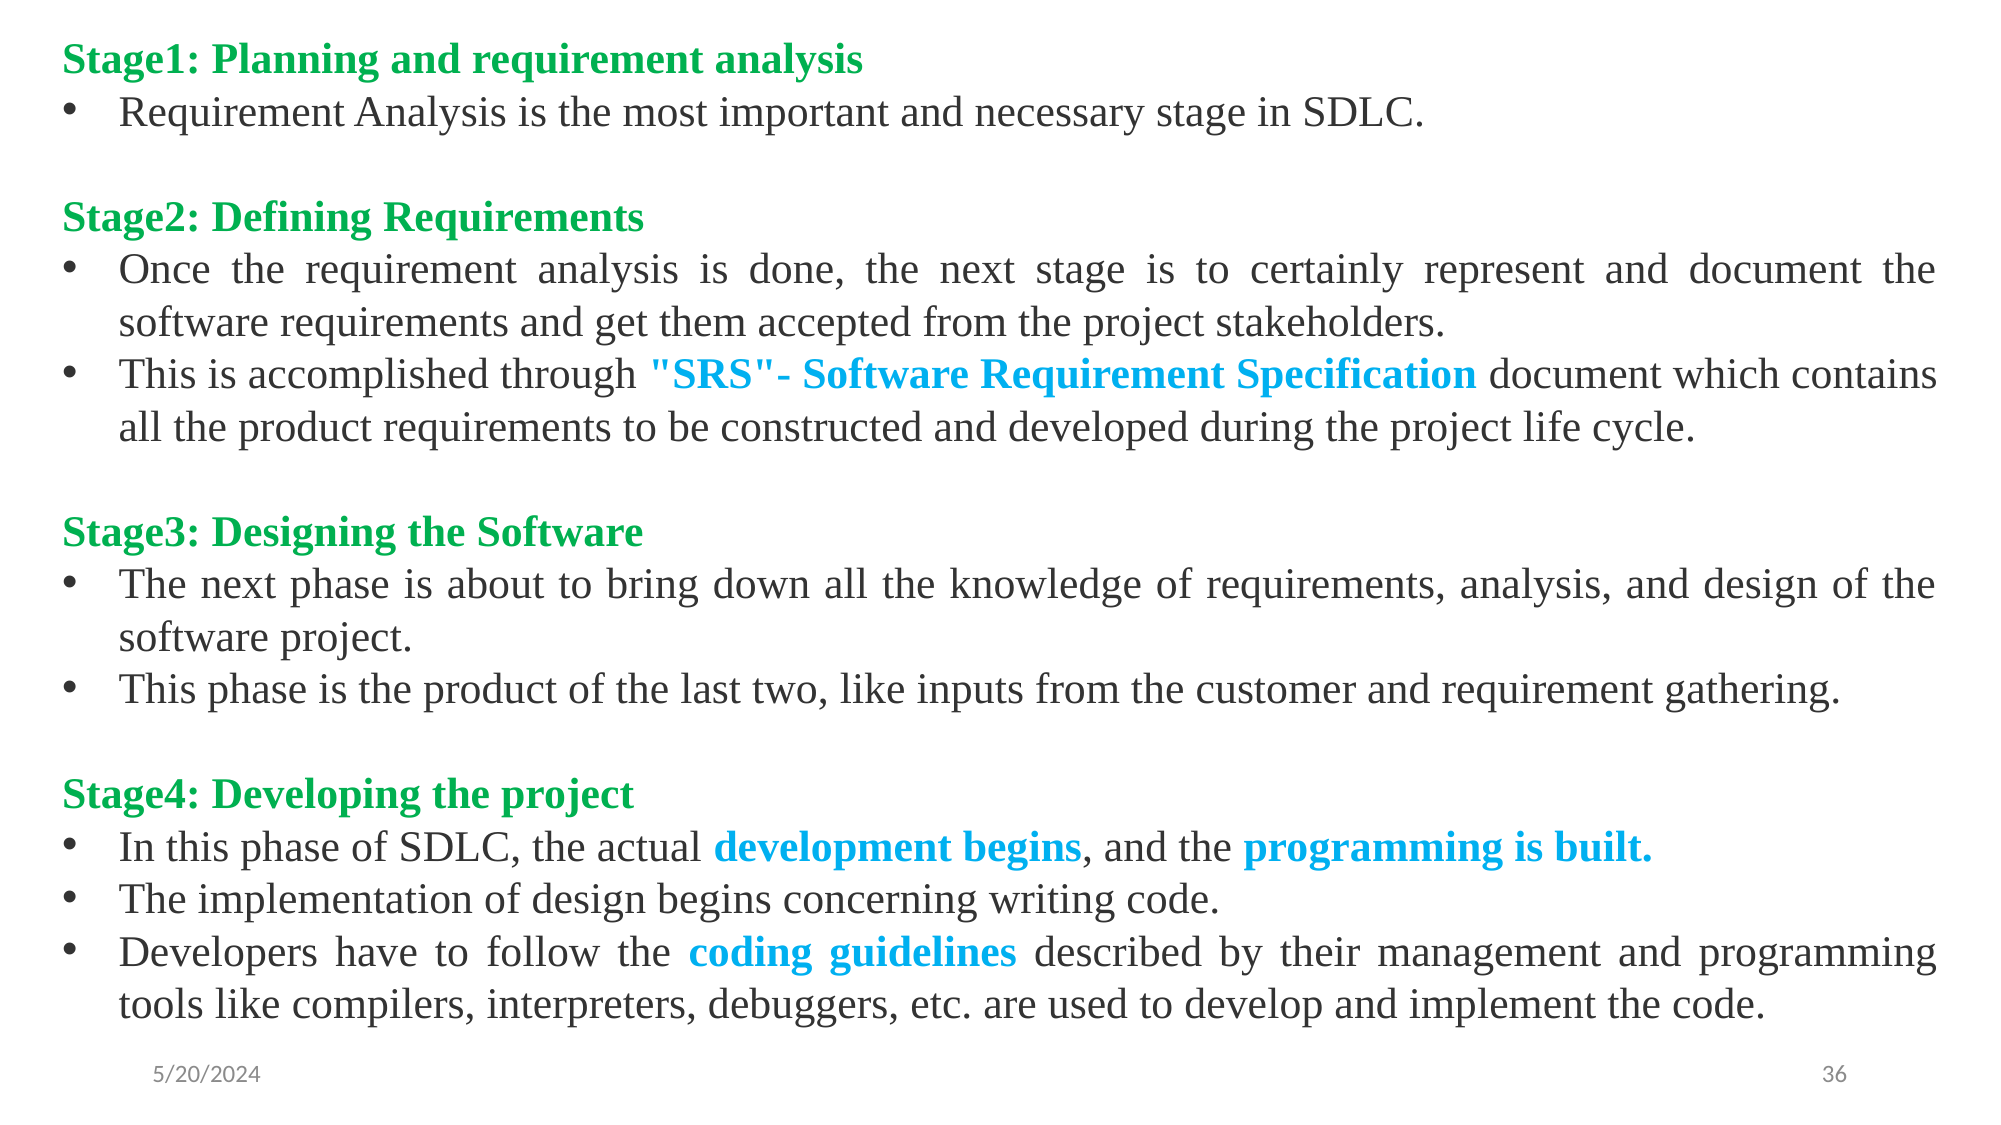

Stage1: Planning and requirement analysis
Requirement Analysis is the most important and necessary stage in SDLC.

Stage2: Defining Requirements
Once the requirement analysis is done, the next stage is to certainly represent and document the software requirements and get them accepted from the project stakeholders.
This is accomplished through "SRS"- Software Requirement Specification document which contains all the product requirements to be constructed and developed during the project life cycle.

Stage3: Designing the Software
The next phase is about to bring down all the knowledge of requirements, analysis, and design of the software project.
This phase is the product of the last two, like inputs from the customer and requirement gathering.

Stage4: Developing the project
In this phase of SDLC, the actual development begins, and the programming is built.
The implementation of design begins concerning writing code.
Developers have to follow the coding guidelines described by their management and programming tools like compilers, interpreters, debuggers, etc. are used to develop and implement the code.

5/20/2024
36